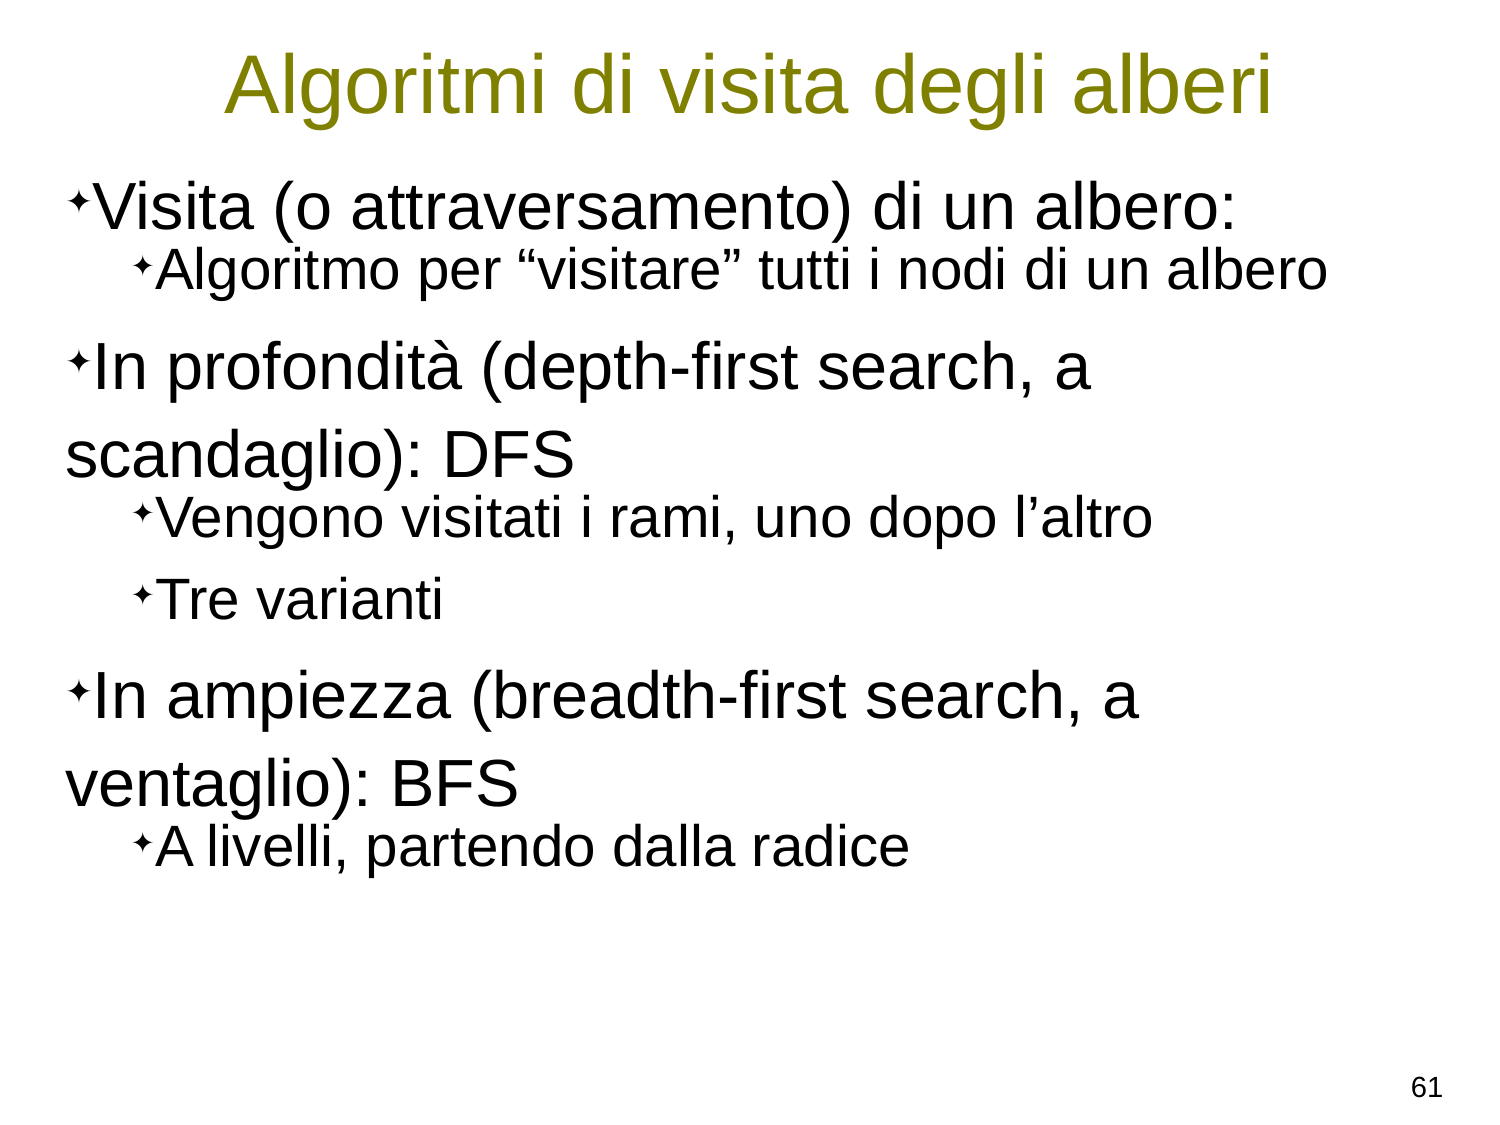

# Algoritmi di visita degli alberi
Visita (o attraversamento) di un albero:
Algoritmo per “visitare” tutti i nodi di un albero
In profondità (depth-first search, a scandaglio): DFS
Vengono visitati i rami, uno dopo l’altro
Tre varianti
In ampiezza (breadth-first search, a ventaglio): BFS
A livelli, partendo dalla radice
61